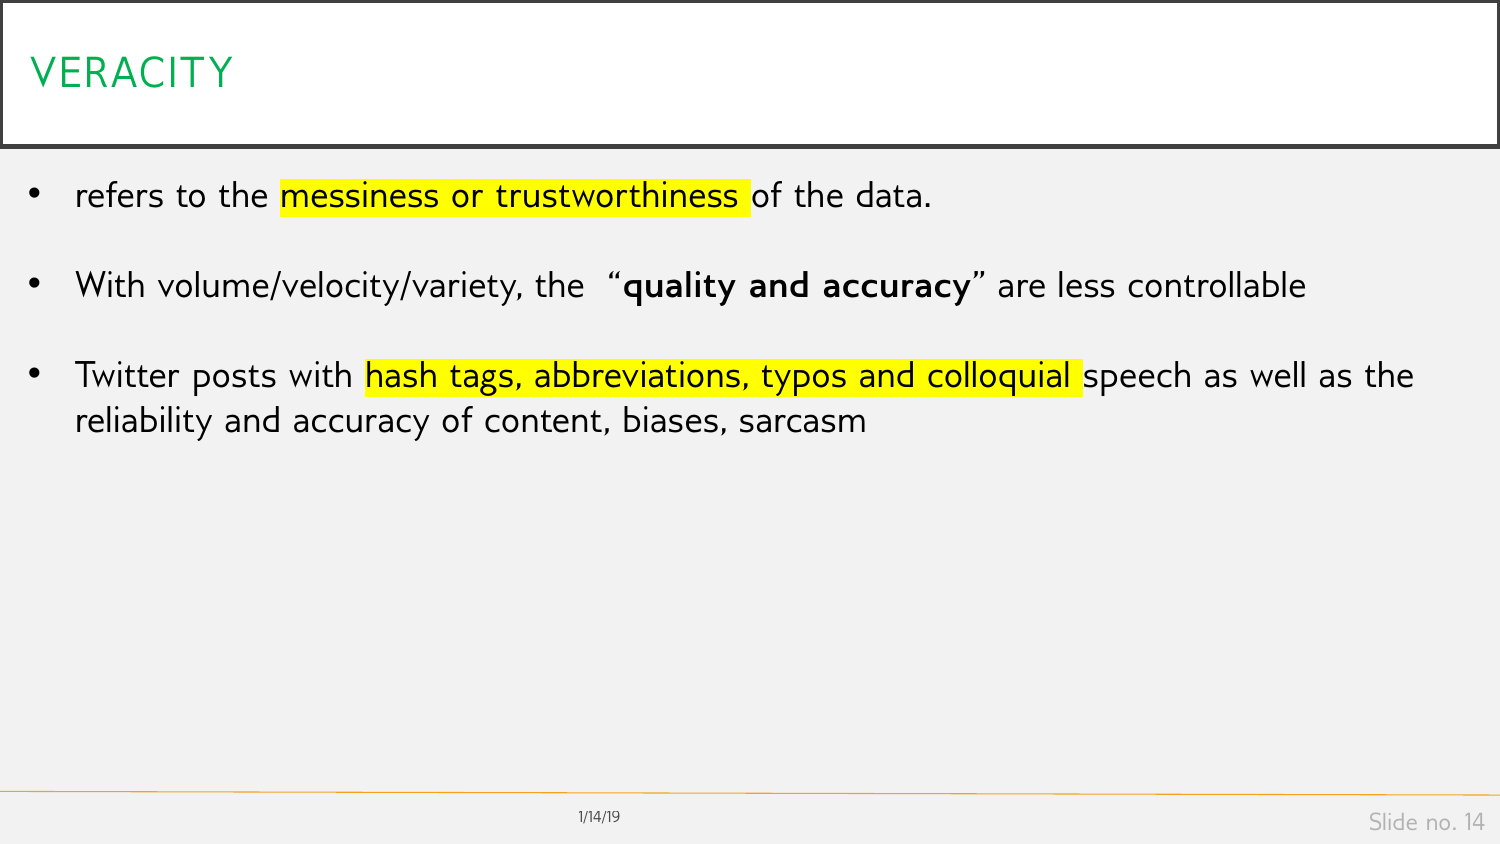

# veracity
refers to the messiness or trustworthiness of the data.

With volume/velocity/variety, the  “quality and accuracy” are less controllable

Twitter posts with hash tags, abbreviations, typos and colloquial speech as well as the reliability and accuracy of content, biases, sarcasm
1/14/19
Slide no. 14